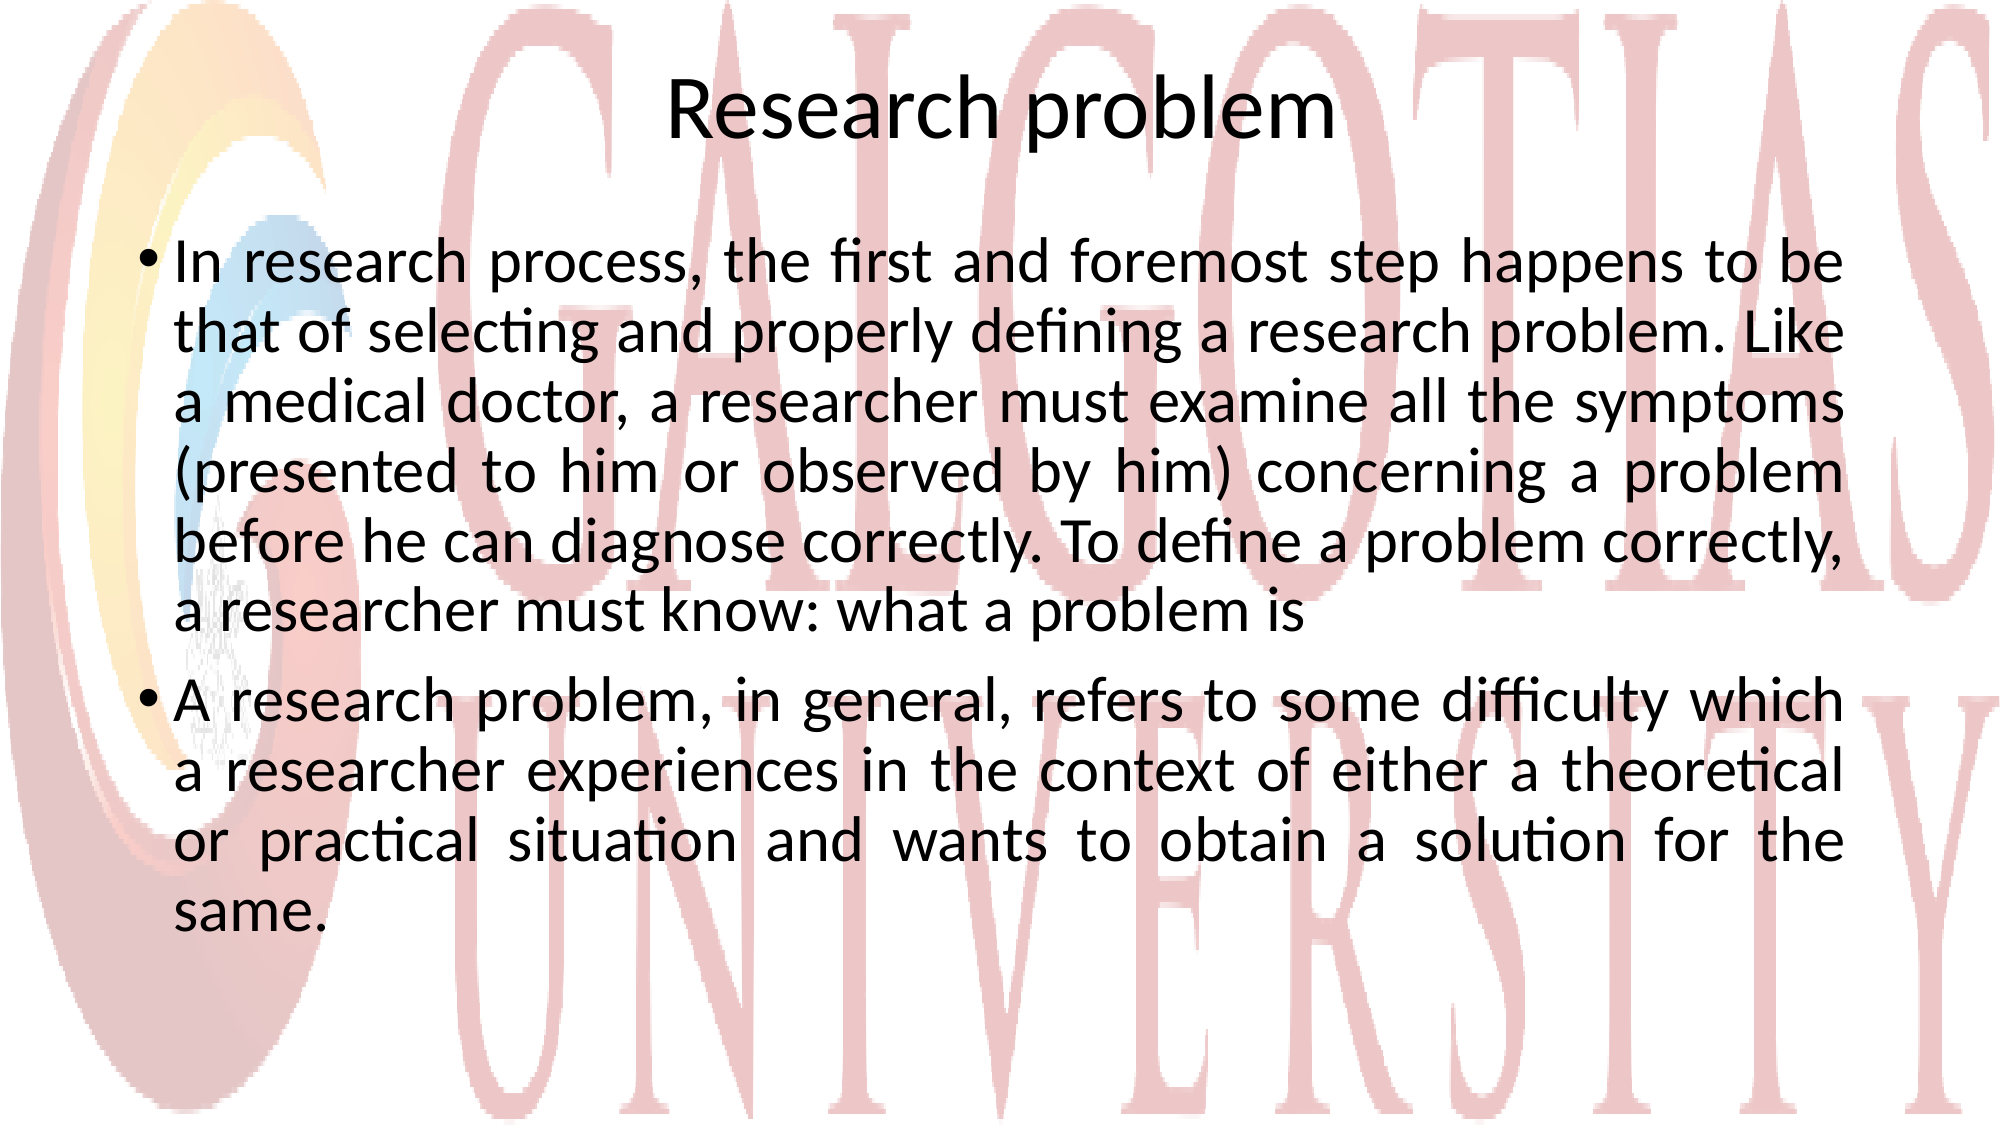

# Research problem
In research process, the first and foremost step happens to be that of selecting and properly defining a research problem. Like a medical doctor, a researcher must examine all the symptoms (presented to him or observed by him) concerning a problem before he can diagnose correctly. To define a problem correctly, a researcher must know: what a problem is
A research problem, in general, refers to some difficulty which a researcher experiences in the context of either a theoretical or practical situation and wants to obtain a solution for the same.